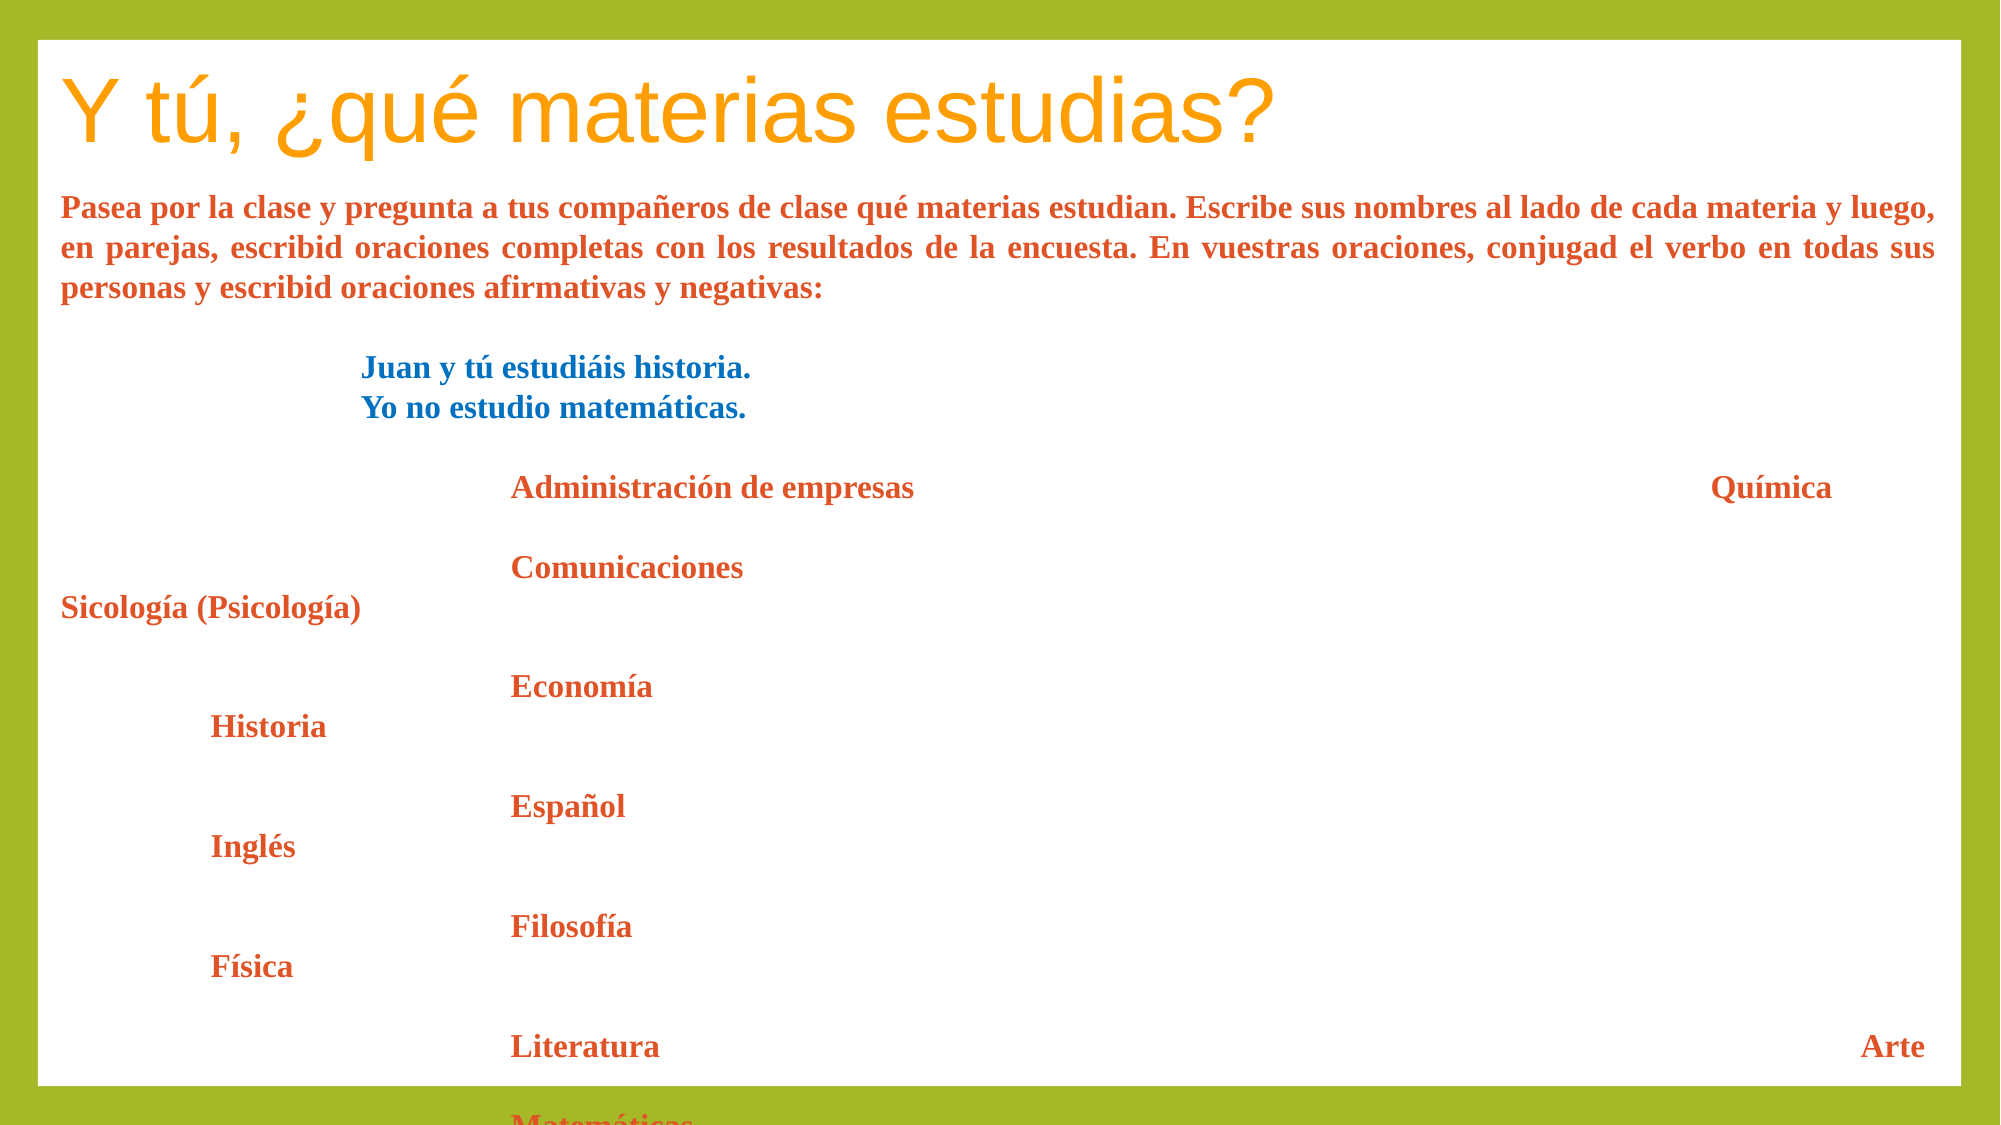

# Y tú, ¿qué materias estudias?
Pasea por la clase y pregunta a tus compañeros de clase qué materias estudian. Escribe sus nombres al lado de cada materia y luego, en parejas, escribid oraciones completas con los resultados de la encuesta. En vuestras oraciones, conjugad el verbo en todas sus personas y escribid oraciones afirmativas y negativas:

		Juan y tú estudiáis historia.
		Yo no estudio matemáticas.

			Administración de empresas						Química

			Comunicaciones								Sicología (Psicología)

			Economía										Historia

			Español										Inglés

			Filosofía										Física

			Literatura									Arte

			Matemáticas									Computación (Informática)

			Sociología